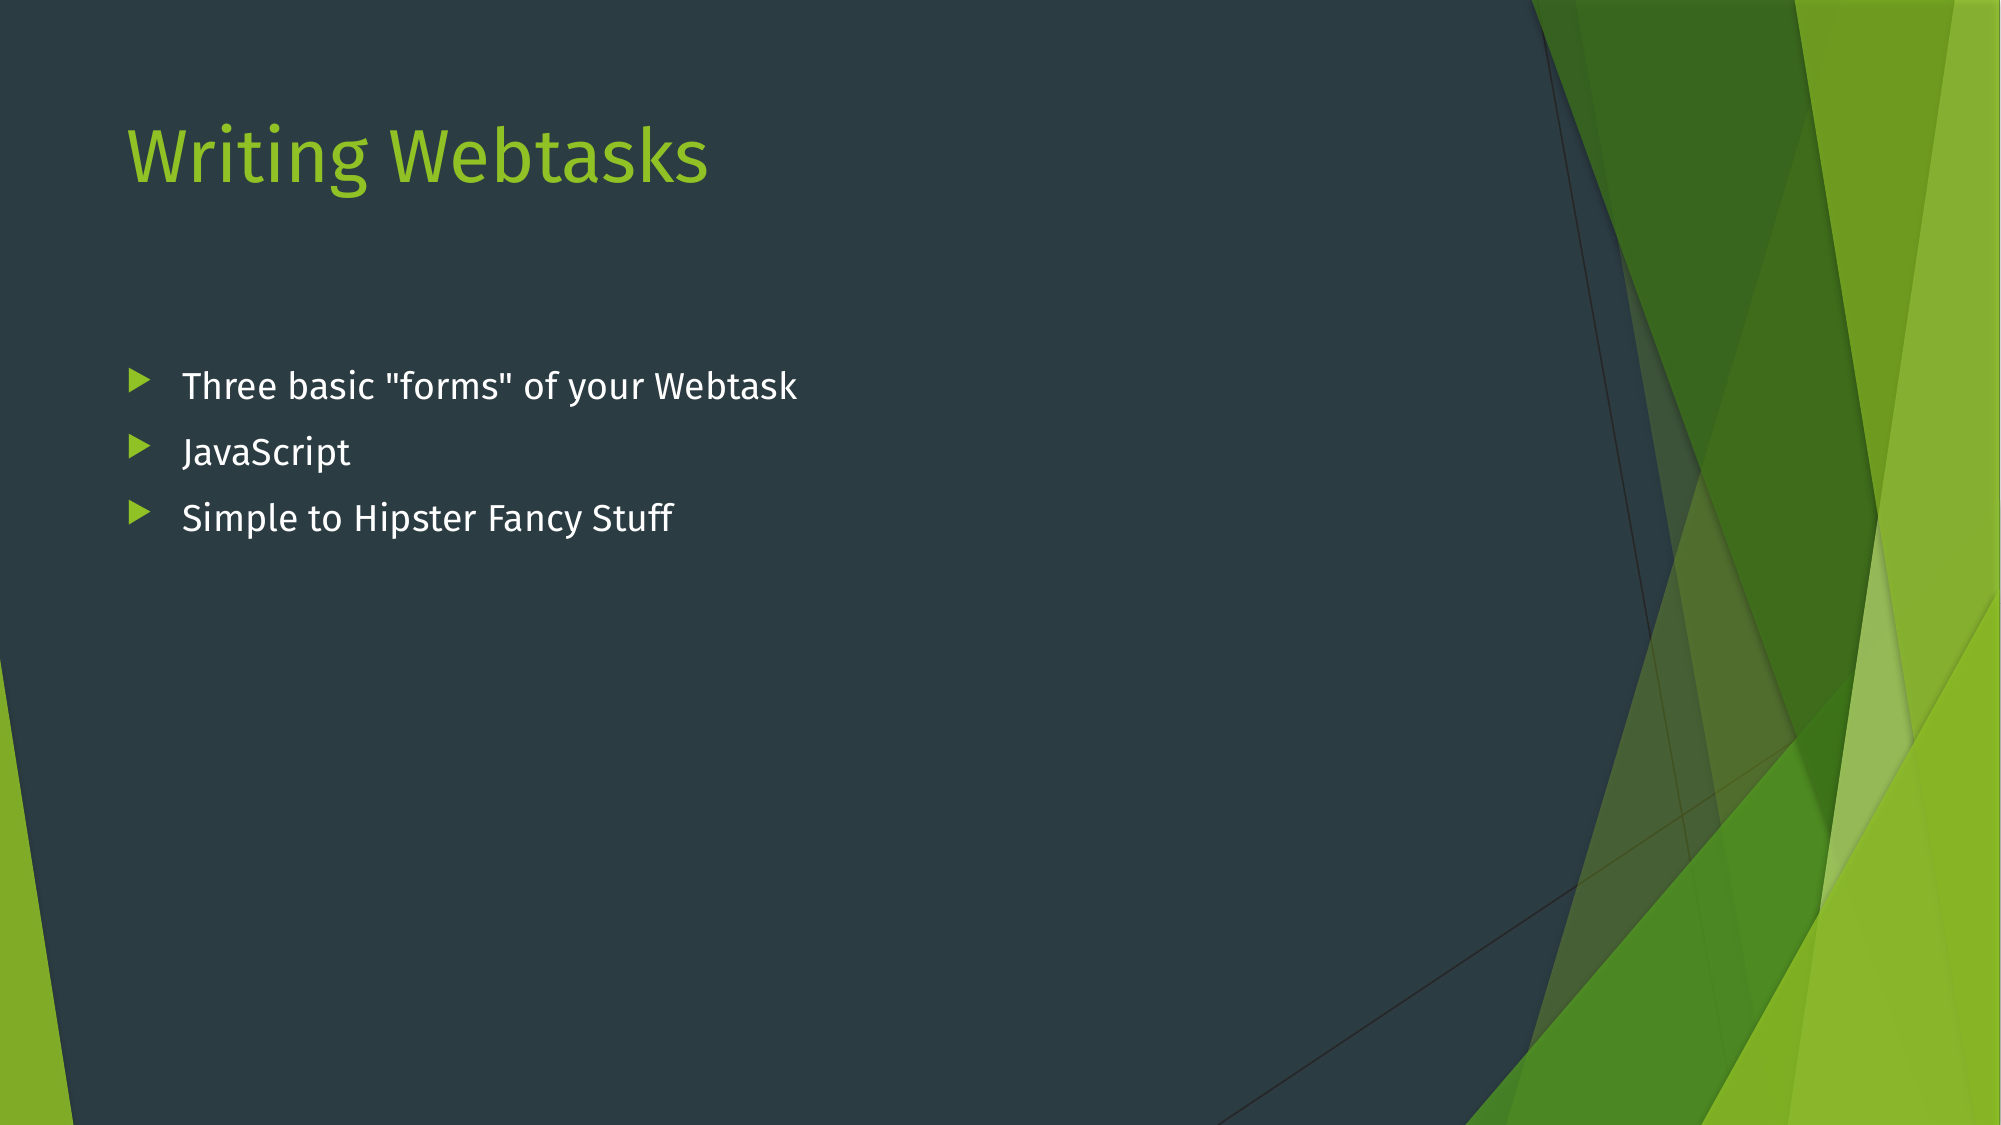

# Writing Webtasks
Three basic "forms" of your Webtask
JavaScript
Simple to Hipster Fancy Stuff